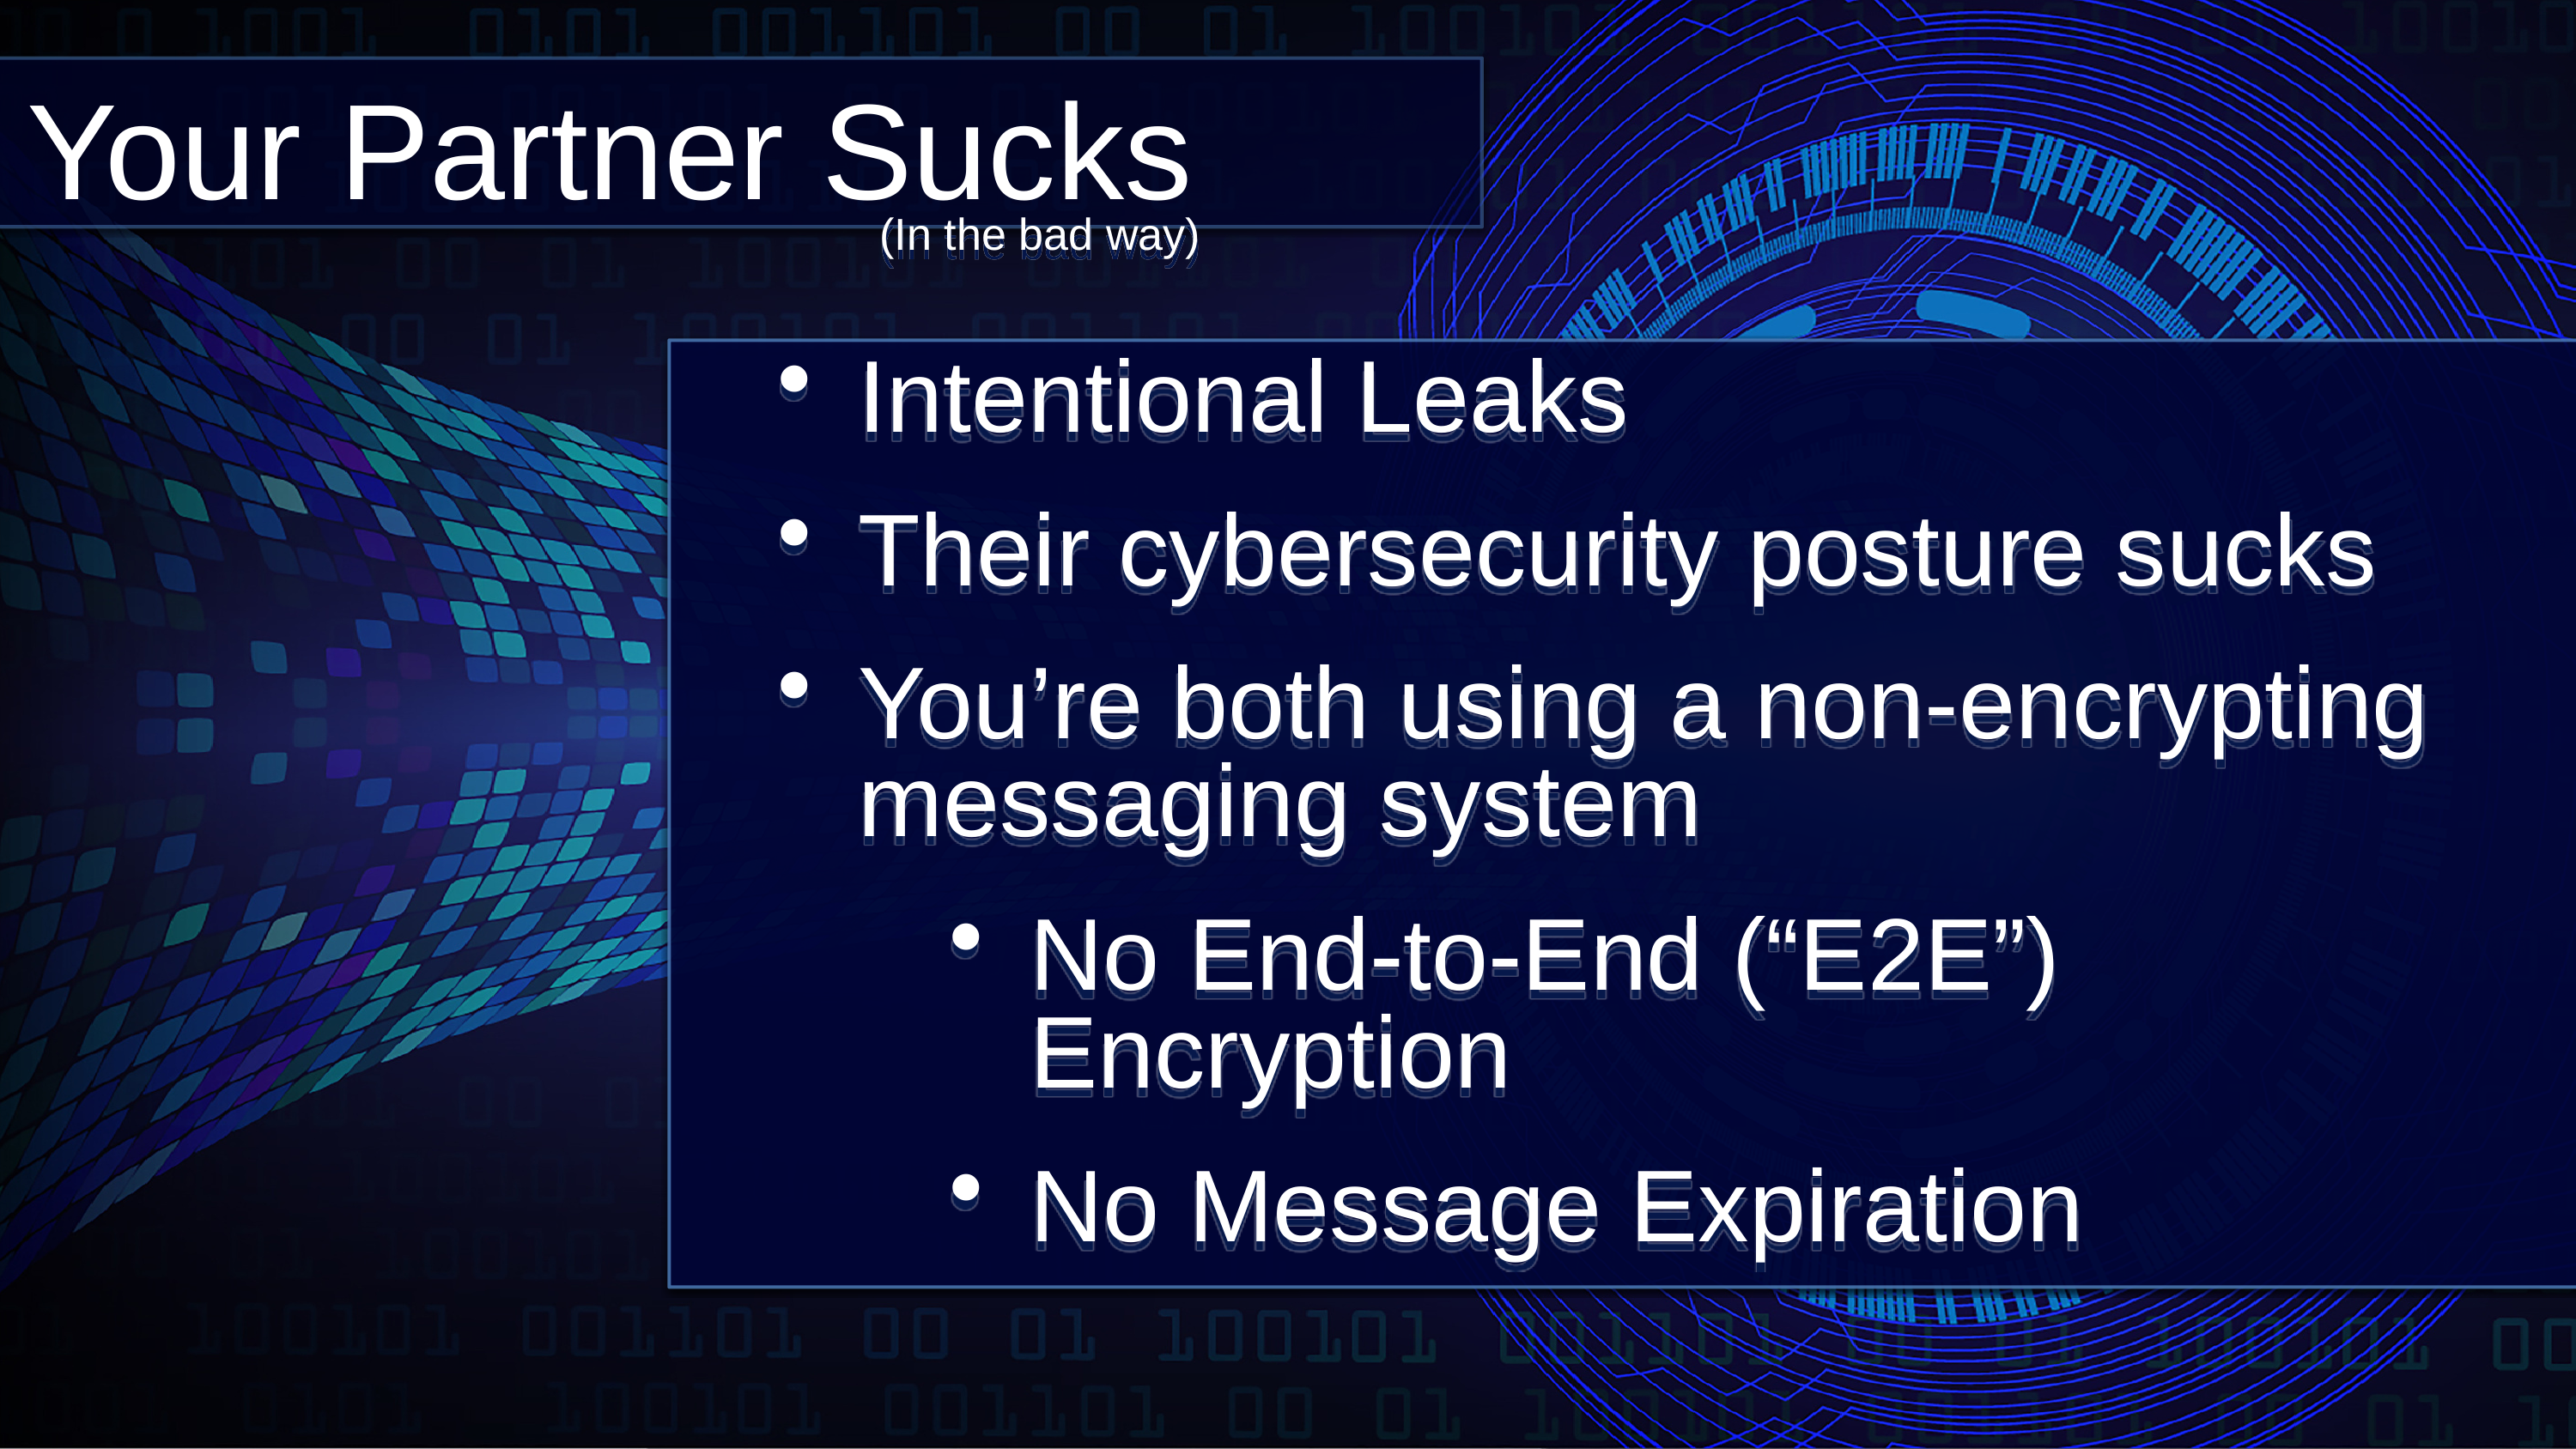

Your Partner Sucks
(In the bad way)

Intentional Leaks
Their cybersecurity posture sucks
You’re both using a non-encrypting messaging system
No End-to-End (“E2E”) Encryption
No Message Expiration